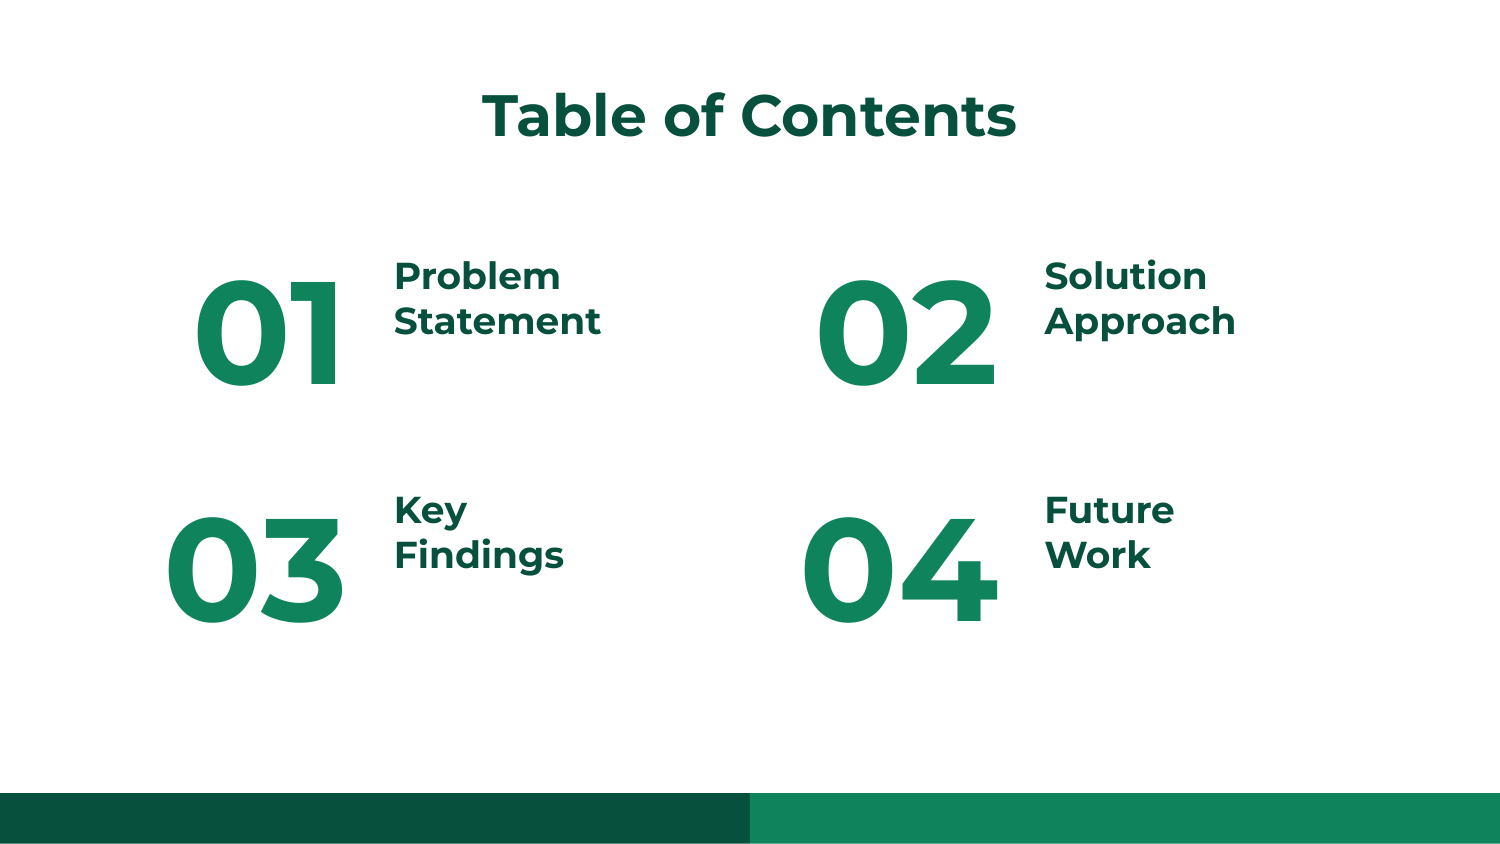

# Table of Contents
Problem
Statement
Solution
Approach
01
02
Future
Work
Key
Findings
03
04